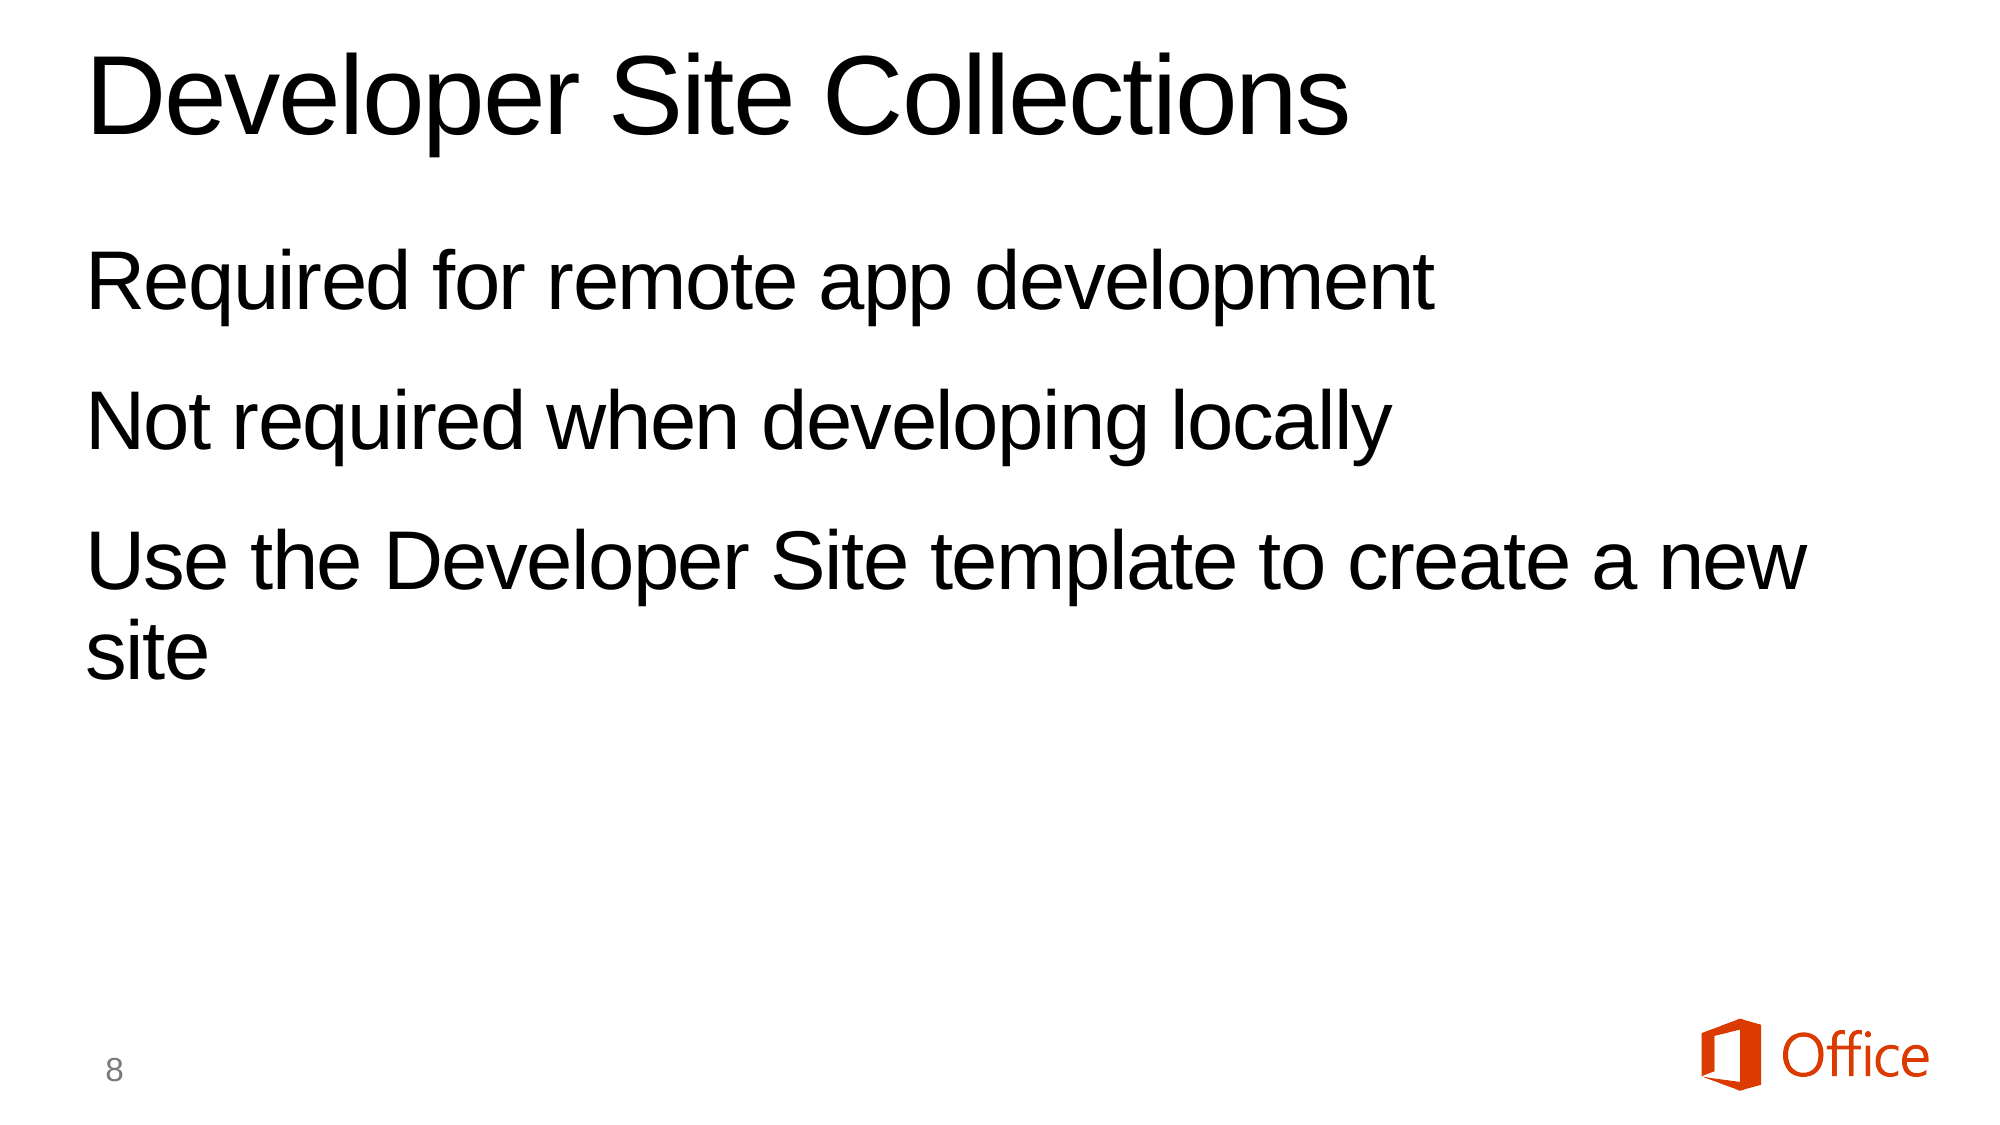

# Developer Site Collections
Required for remote app development
Not required when developing locally
Use the Developer Site template to create a new site
8